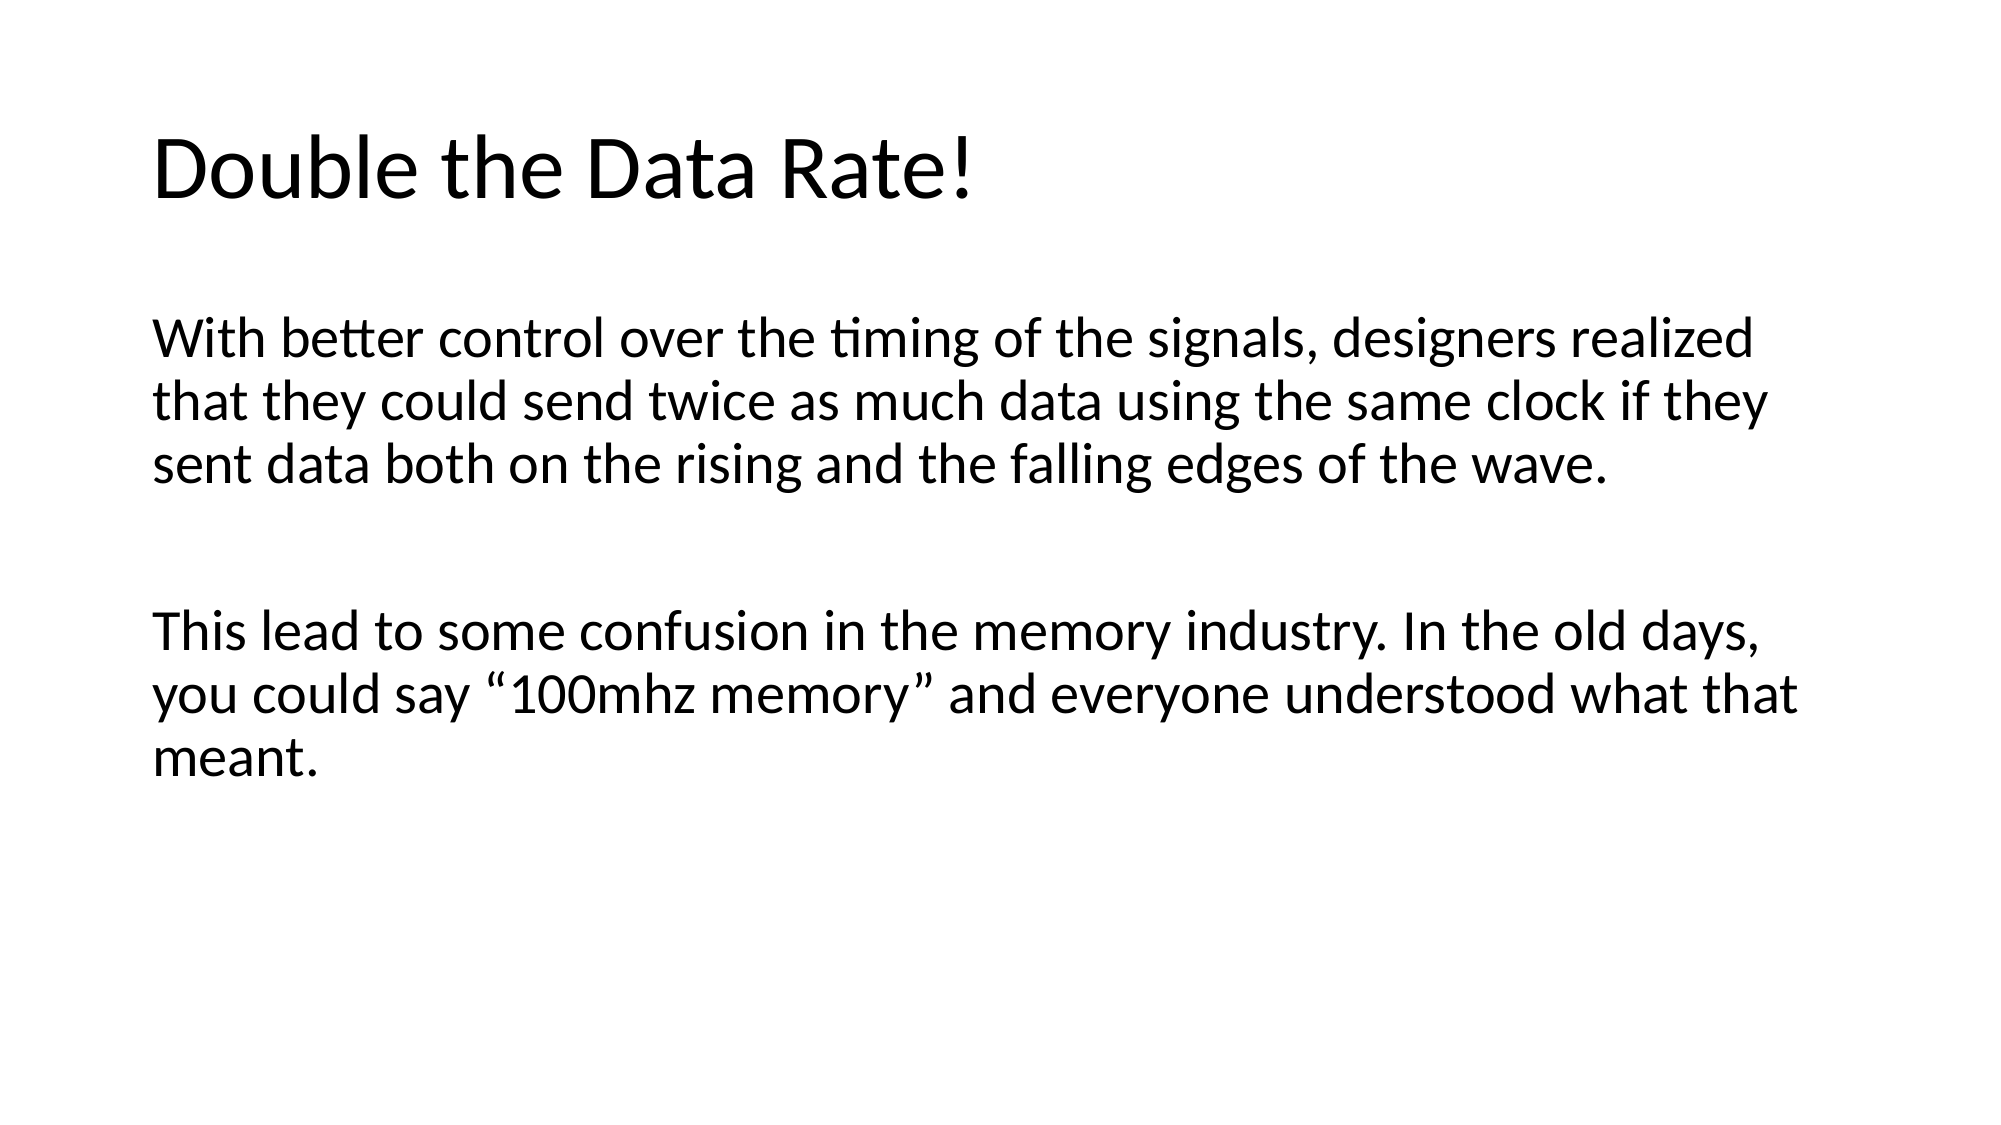

# Double the Data Rate!
With better control over the timing of the signals, designers realized that they could send twice as much data using the same clock if they sent data both on the rising and the falling edges of the wave.

This lead to some confusion in the memory industry. In the old days, you could say “100mhz memory” and everyone understood what that meant.